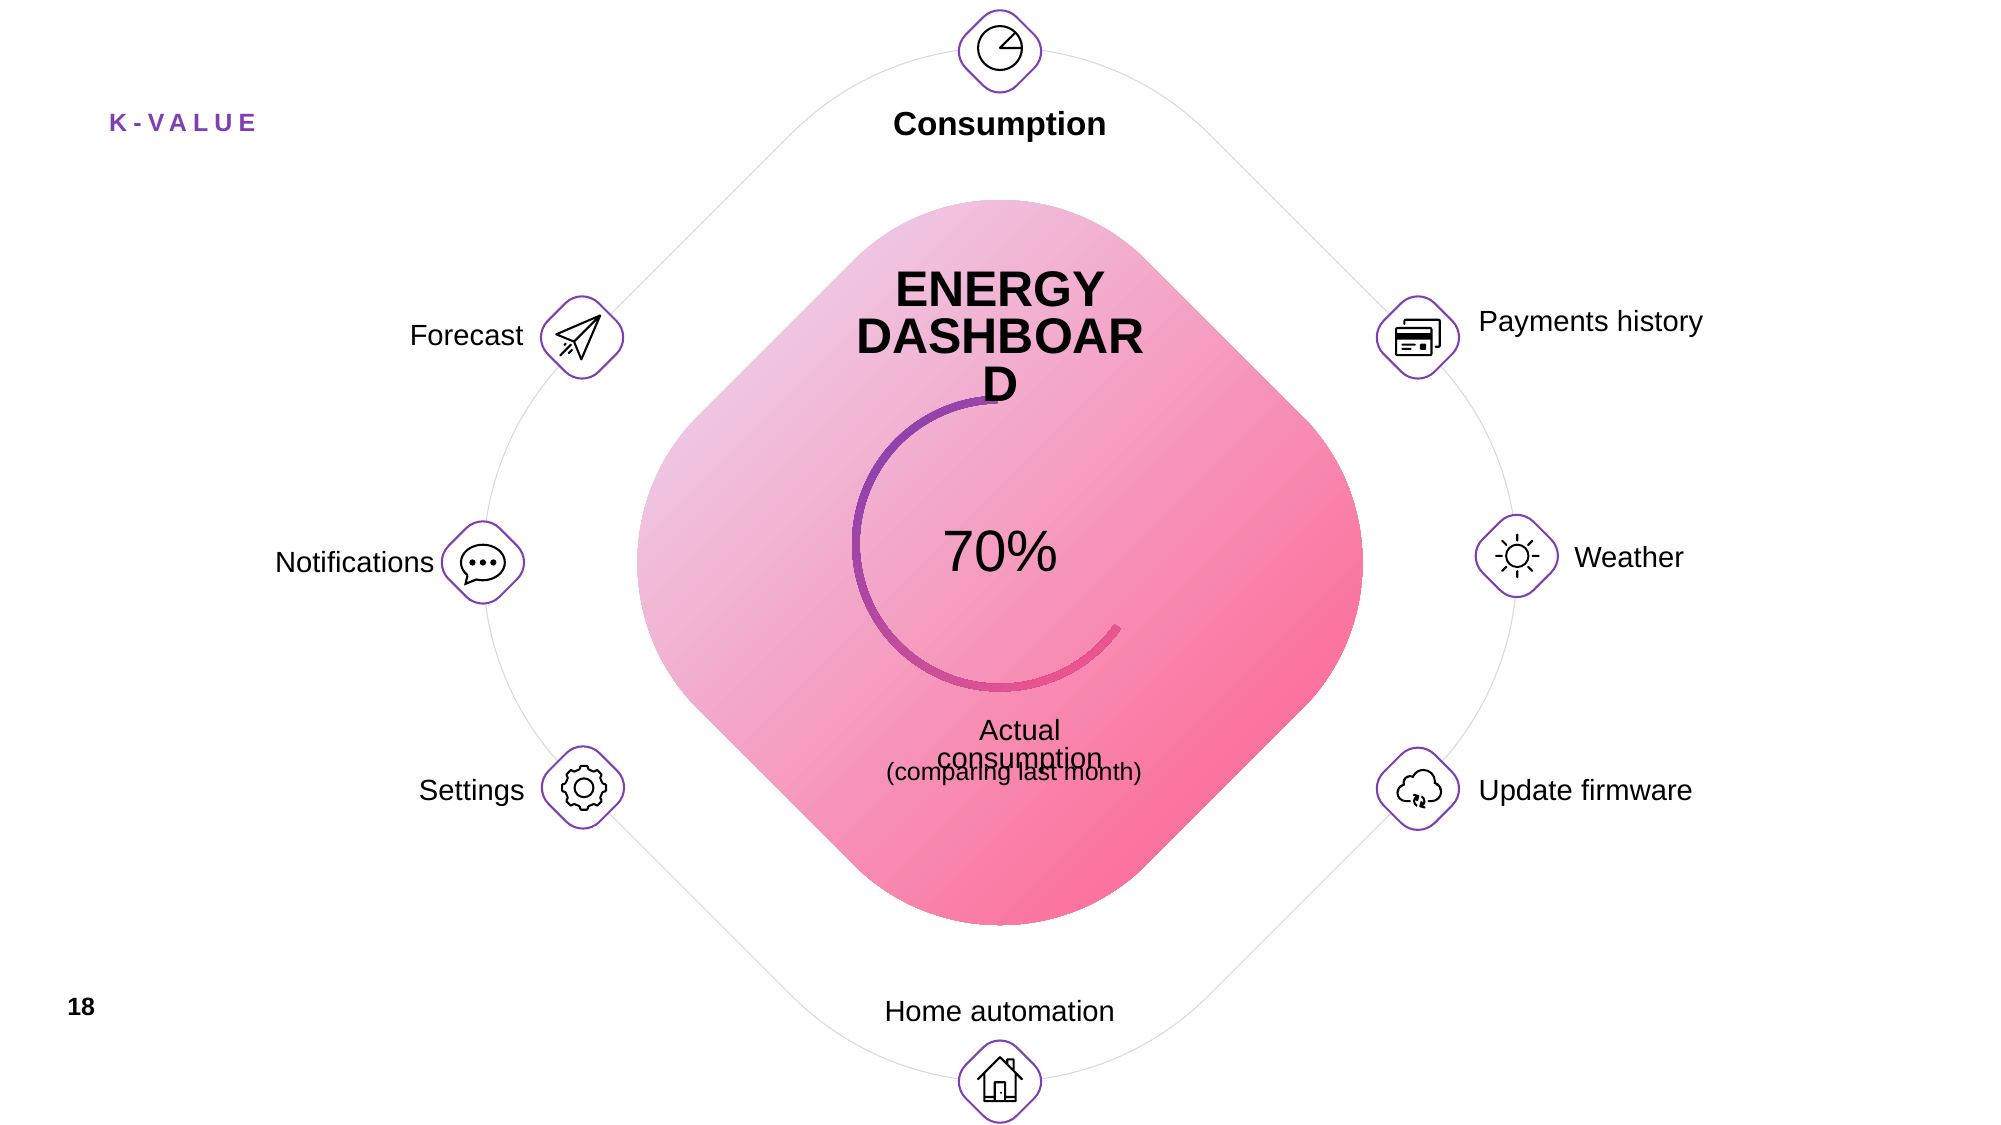

Consumption

ENERGY
DASHBOARD

Payments history

Forecast

70%

Weather
Notifications
Actual consumption

(comparing last month)

Settings
Update firmware
Home automation